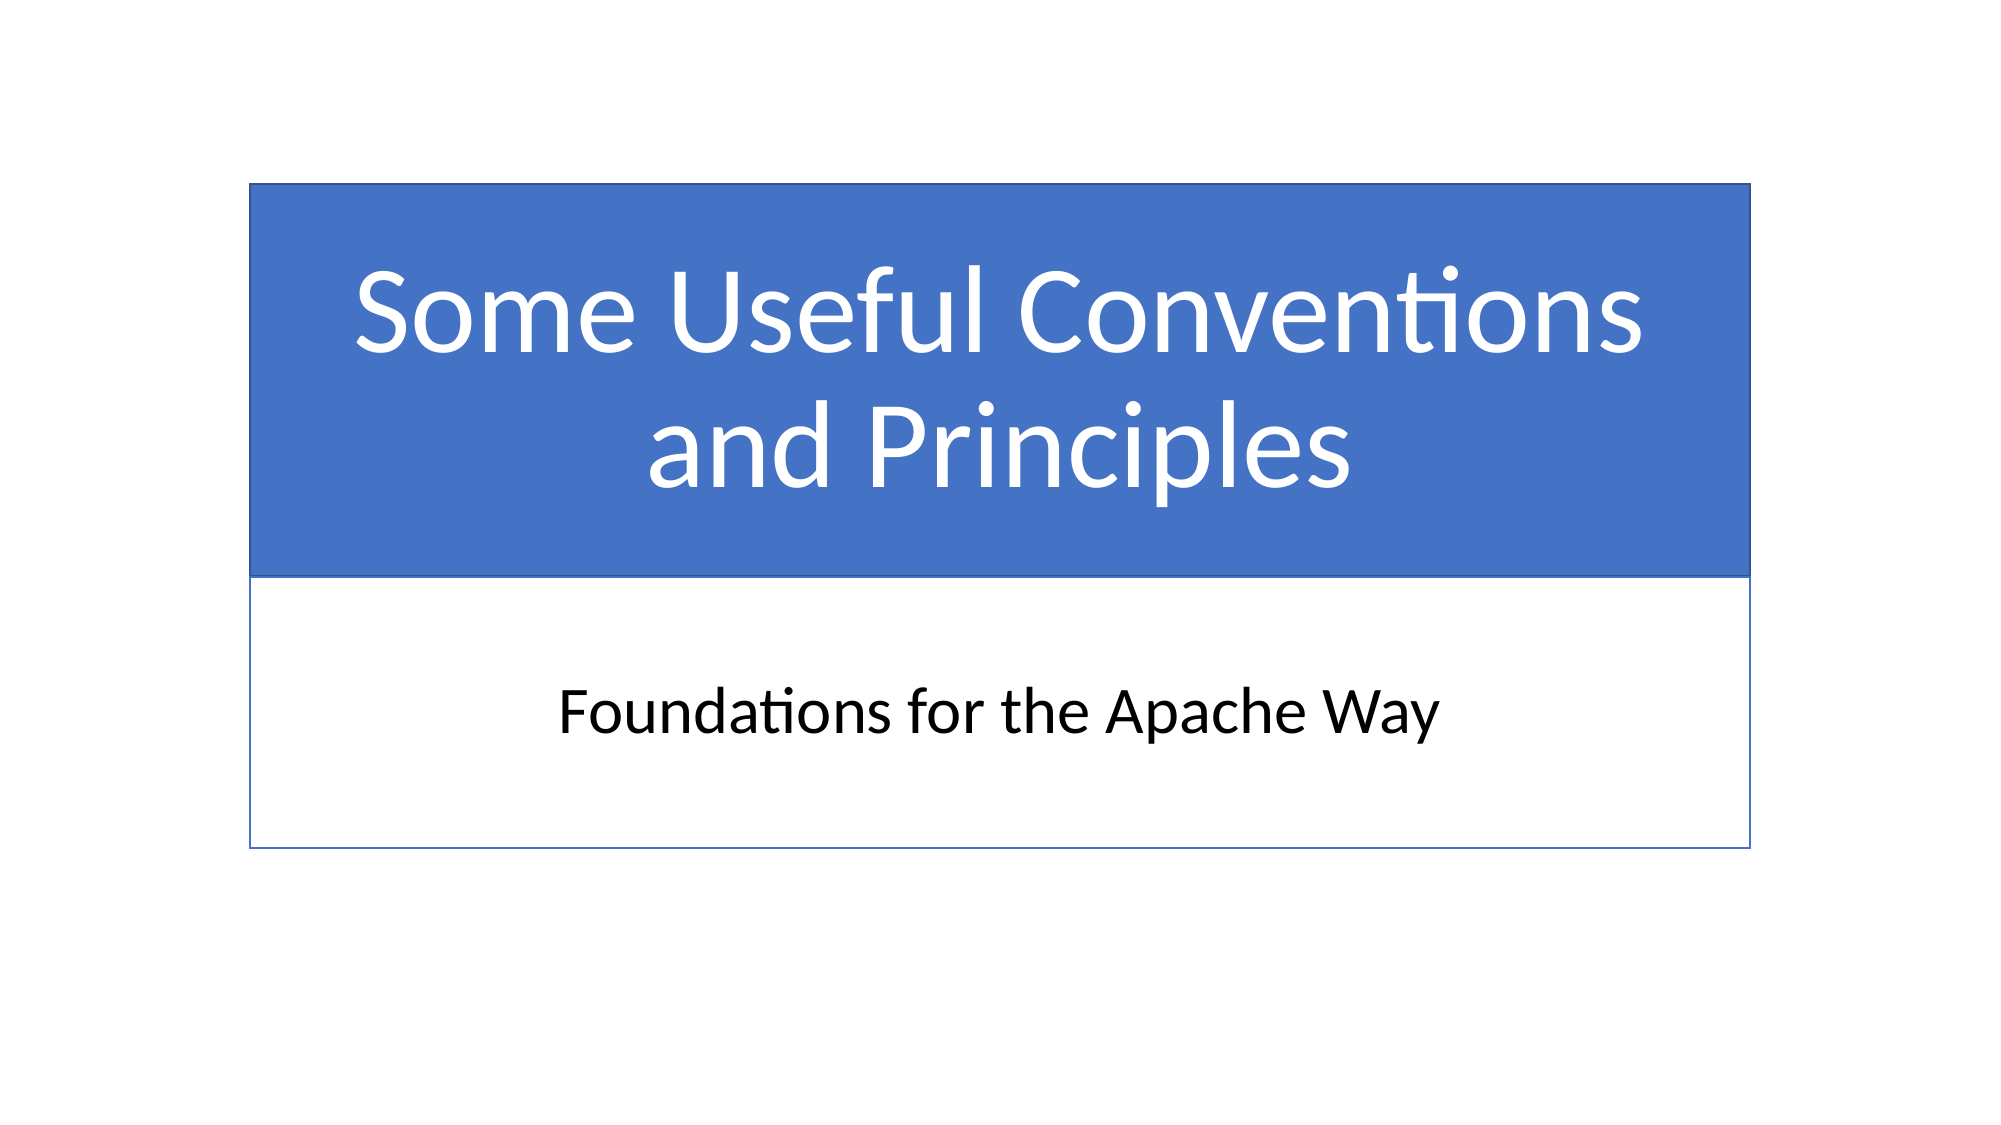

# Some Useful Conventions and Principles
Foundations for the Apache Way